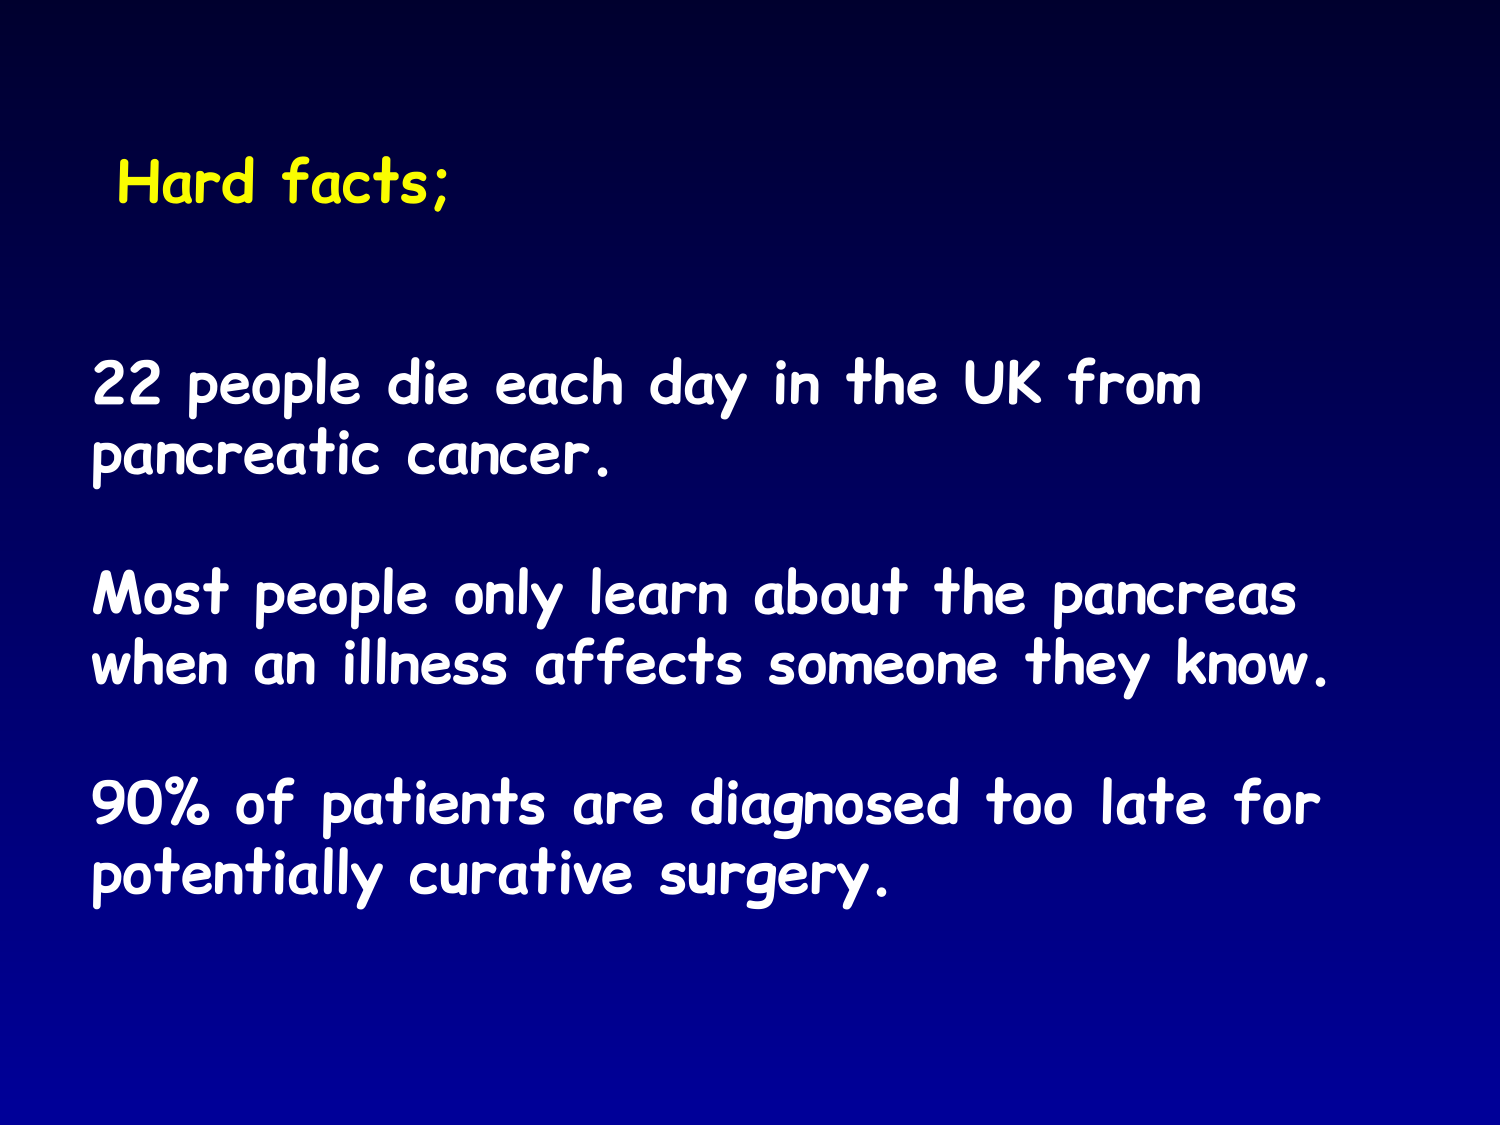

Hard facts;
22 people die each day in the UK from pancreatic cancer.

Most people only learn about the pancreas when an illness affects someone they know.

90% of patients are diagnosed too late for potentially curative surgery.